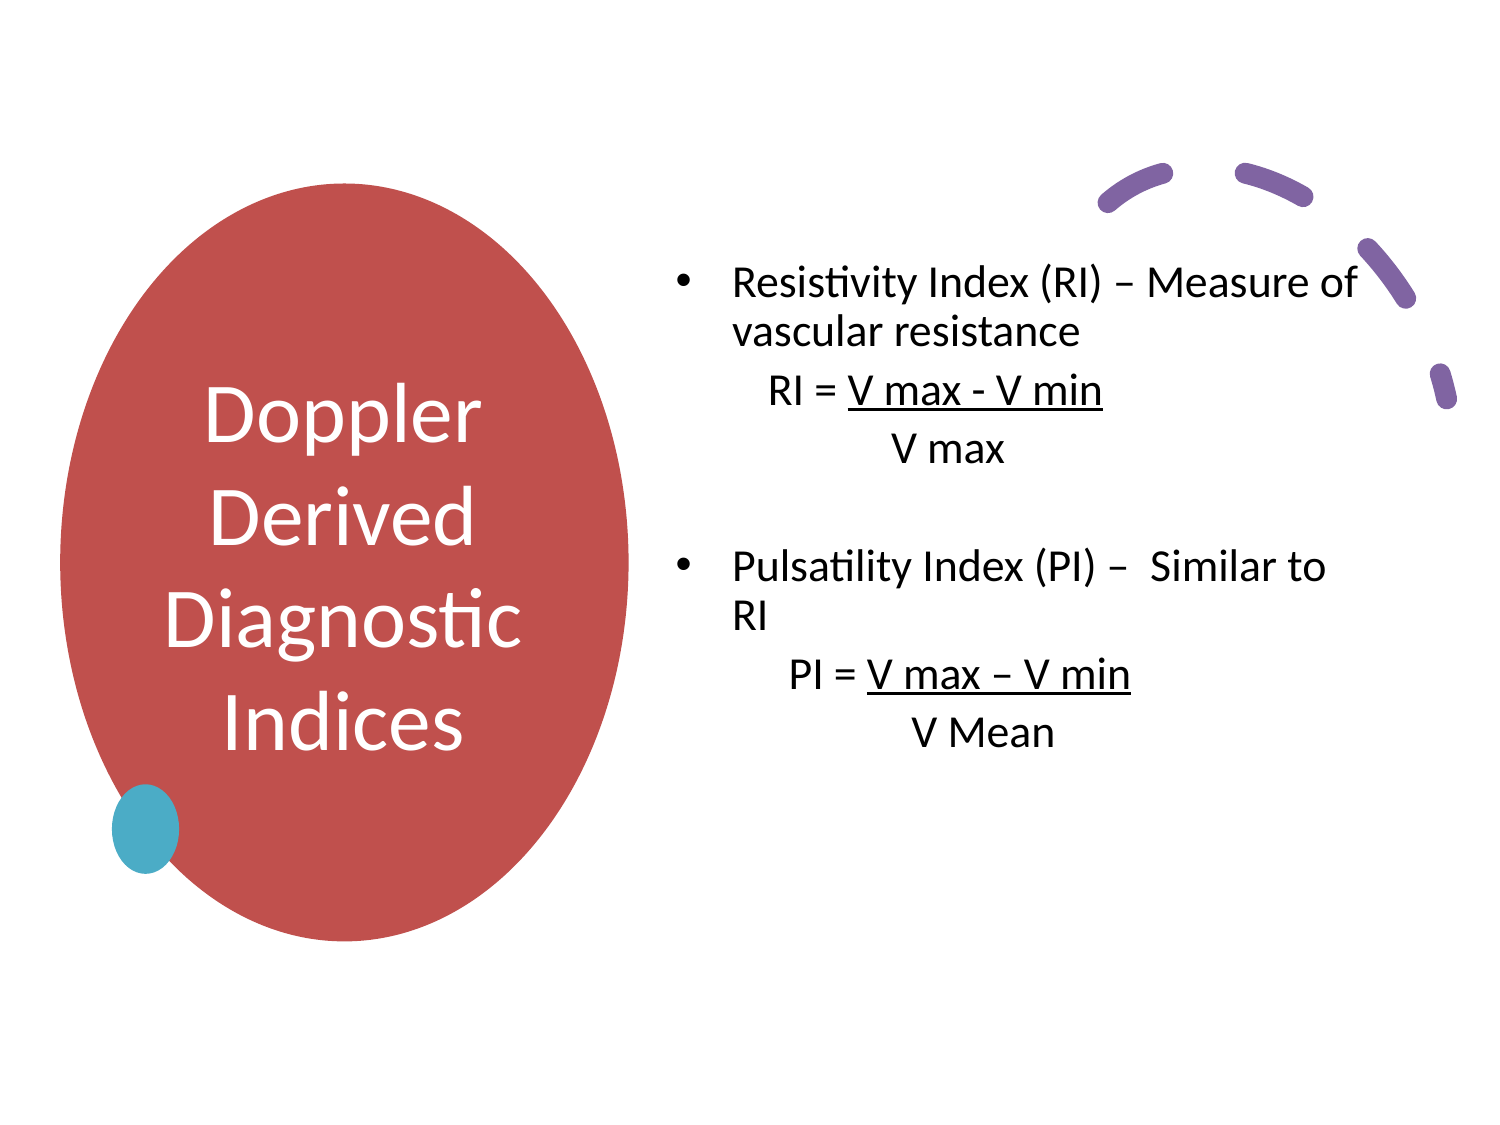

# Doppler Derived Diagnostic Indices
Resistivity Index (RI) – Measure of vascular resistance
         RI = V max - V min
                     V max

Pulsatility Index (PI) –  Similar to RI
           PI = V max – V min
                       V Mean